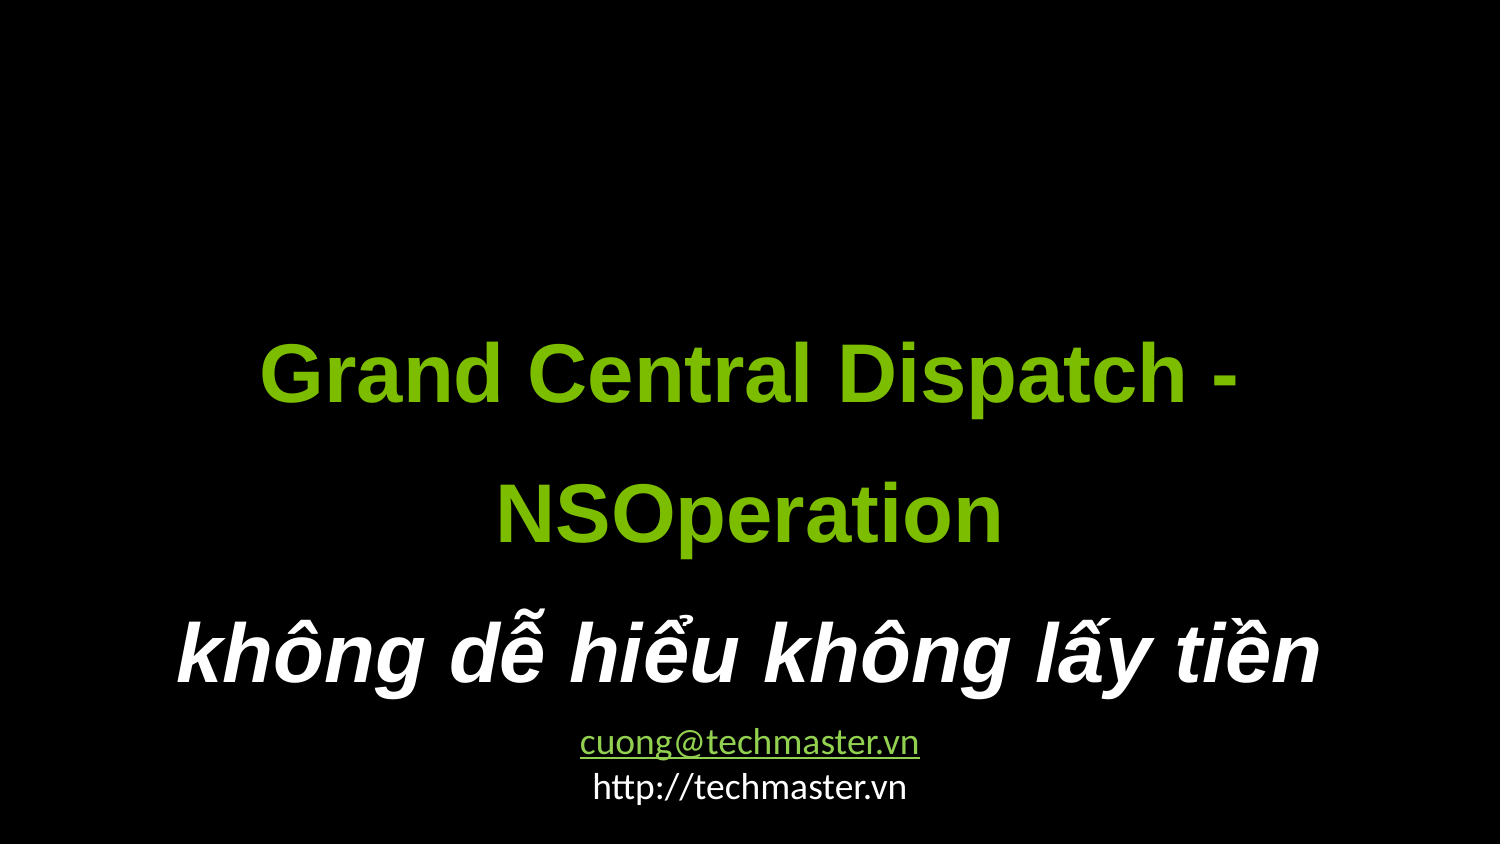

Grand Central Dispatch - NSOperation
không dễ hiểu không lấy tiền
cuong@techmaster.vn
http://techmaster.vn